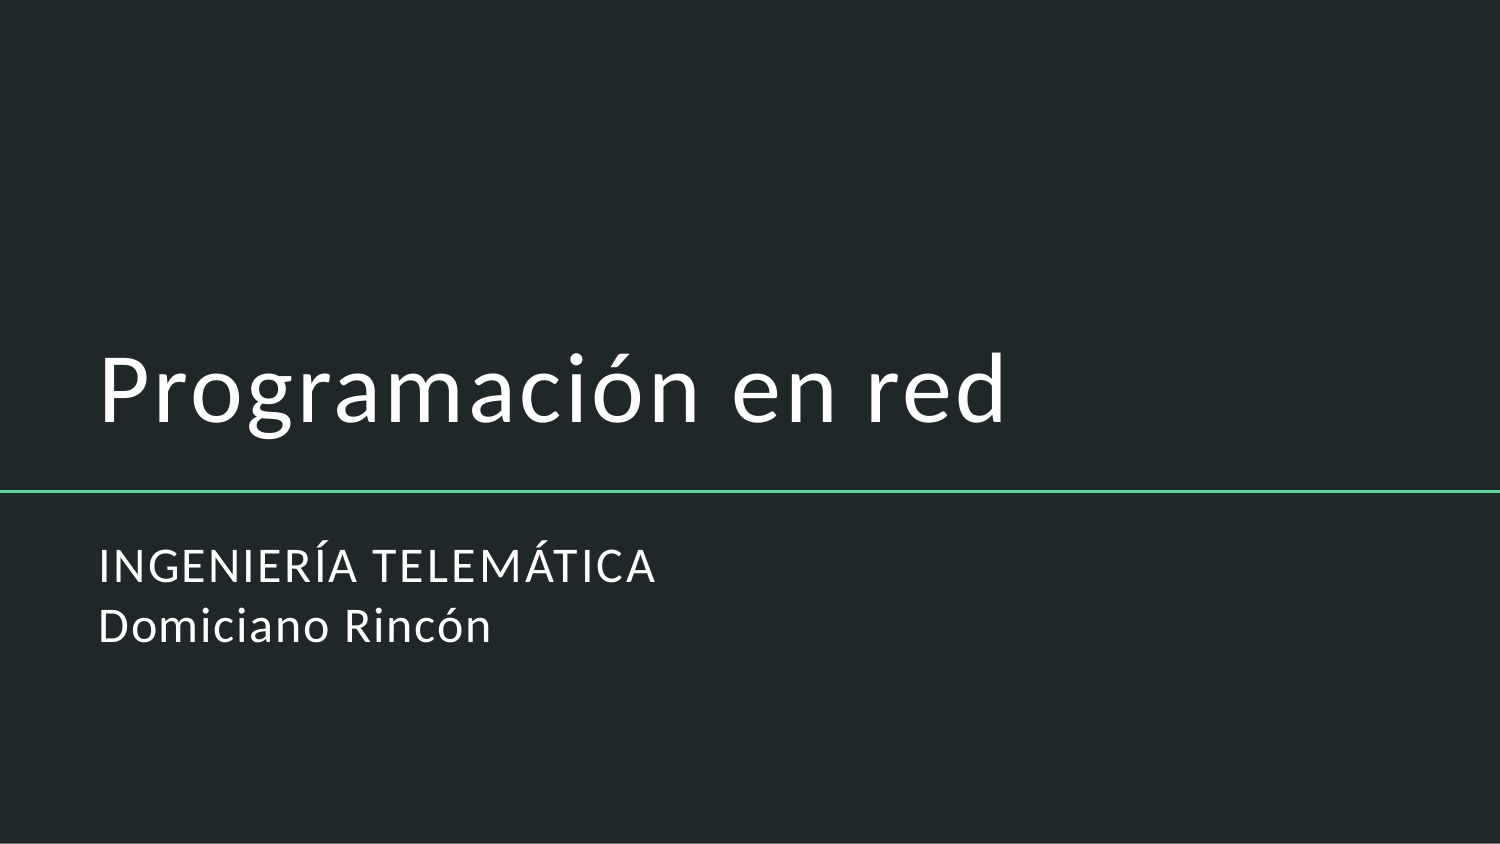

# Programación en red

INGENIERÍA TELEMÁTICA
Domiciano Rincón